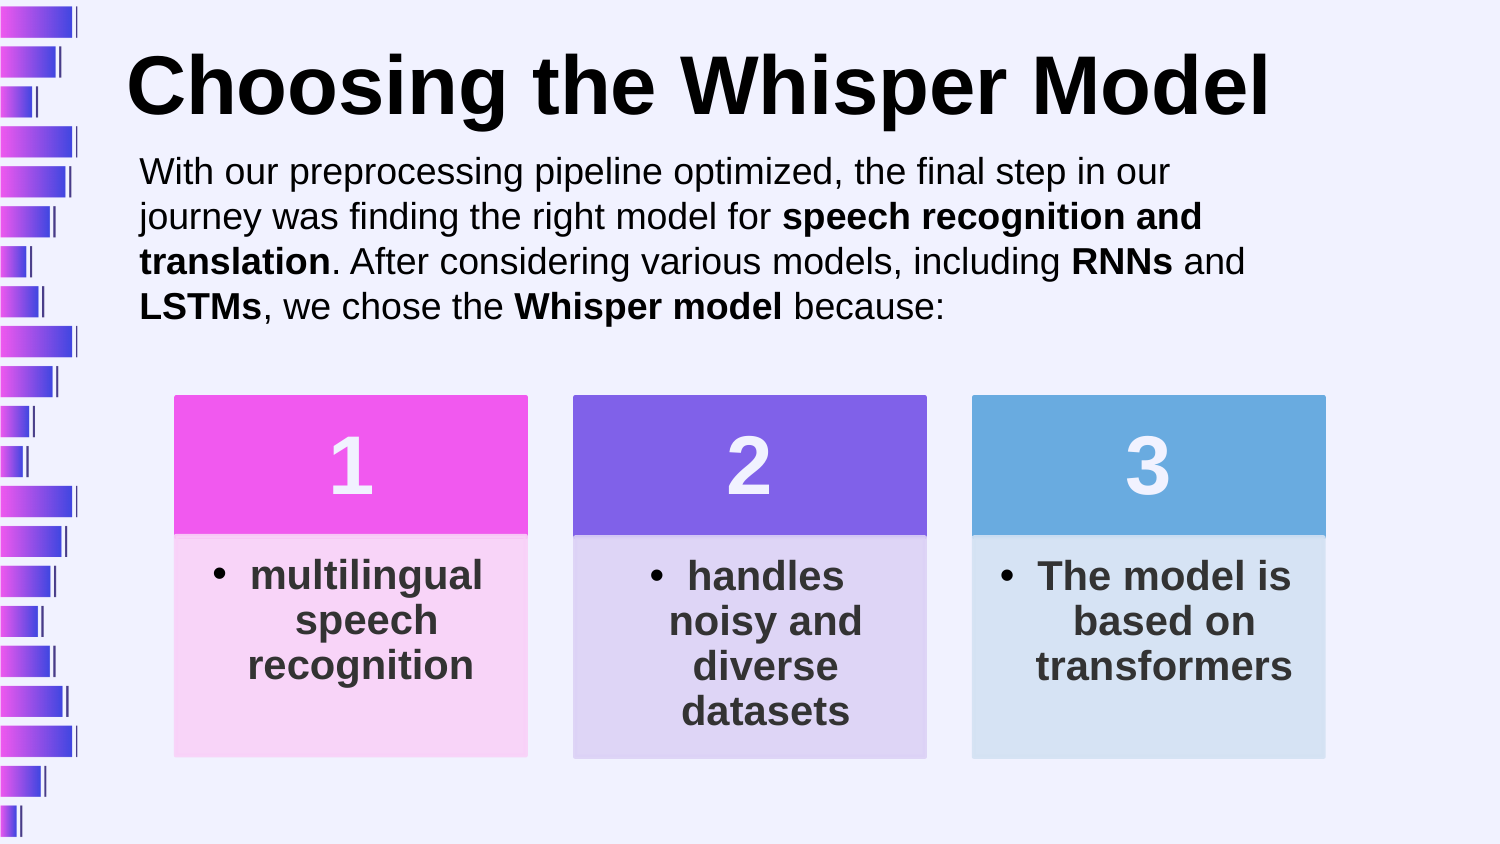

Choosing the Whisper Model
#
With our preprocessing pipeline optimized, the final step in our journey was finding the right model for speech recognition and translation. After considering various models, including RNNs and LSTMs, we chose the Whisper model because:

1
multilingual speech recognition
2
handles noisy and diverse datasets
3
The model is based on transformers